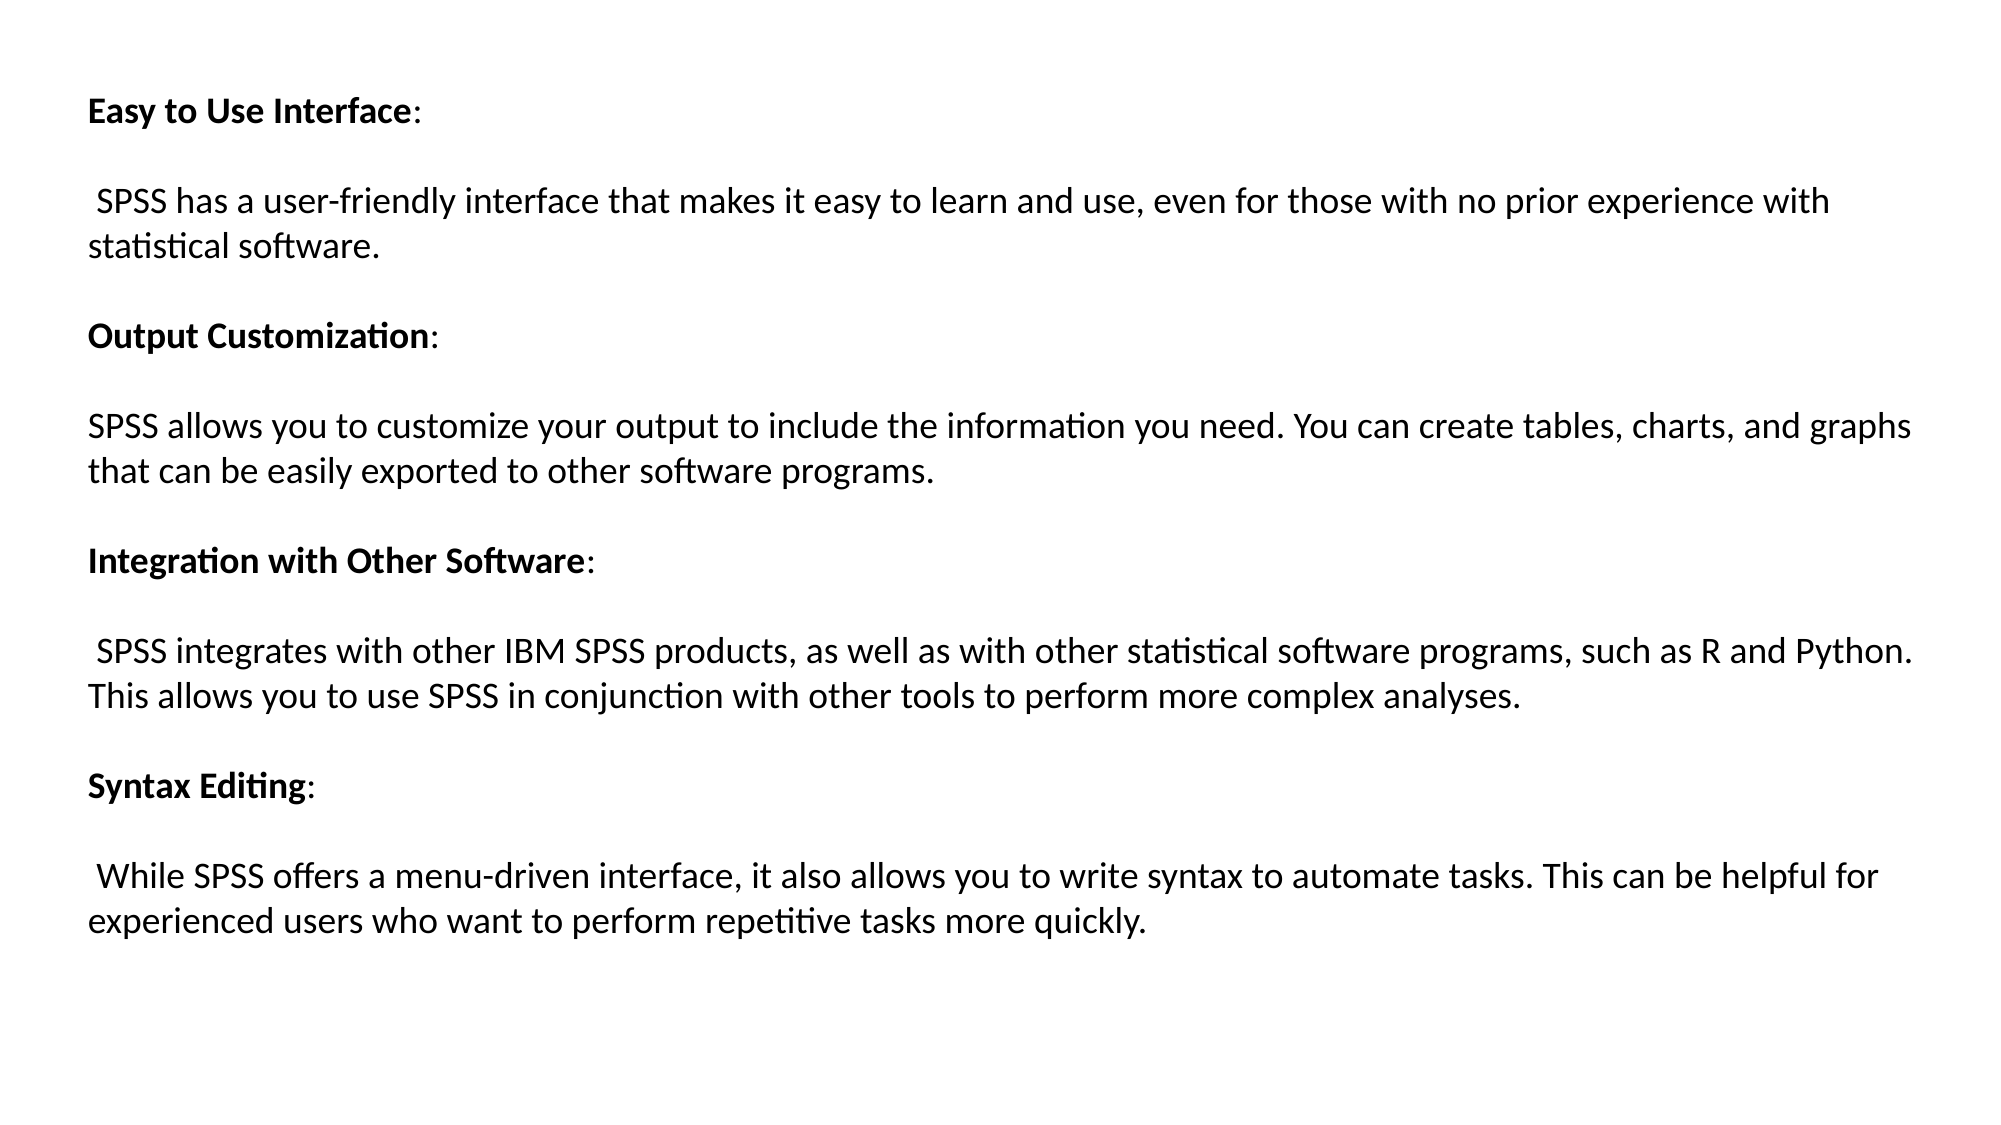

Easy to Use Interface:

 SPSS has a user-friendly interface that makes it easy to learn and use, even for those with no prior experience with statistical software.

Output Customization:

SPSS allows you to customize your output to include the information you need. You can create tables, charts, and graphs that can be easily exported to other software programs.

Integration with Other Software:

 SPSS integrates with other IBM SPSS products, as well as with other statistical software programs, such as R and Python. This allows you to use SPSS in conjunction with other tools to perform more complex analyses.

Syntax Editing:

 While SPSS offers a menu-driven interface, it also allows you to write syntax to automate tasks. This can be helpful for experienced users who want to perform repetitive tasks more quickly.